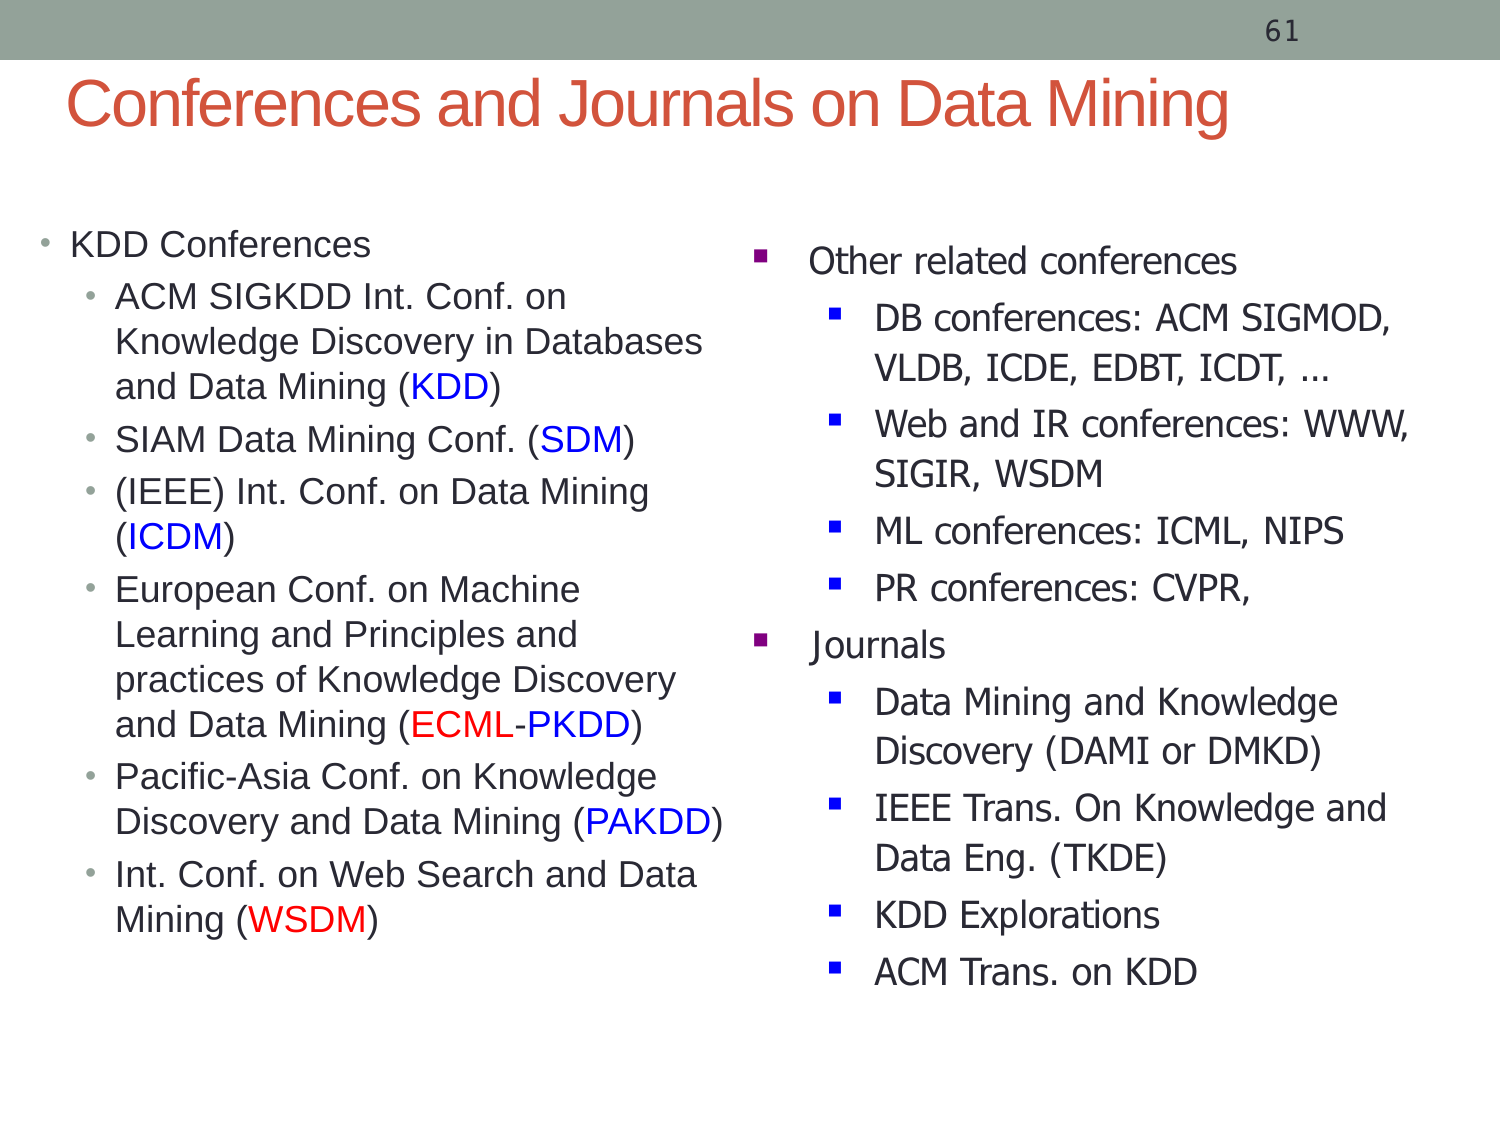

61
# Conferences and Journals on Data Mining
KDD Conferences
ACM SIGKDD Int. Conf. on Knowledge Discovery in Databases and Data Mining (KDD)
SIAM Data Mining Conf. (SDM)
(IEEE) Int. Conf. on Data Mining (ICDM)
European Conf. on Machine Learning and Principles and practices of Knowledge Discovery and Data Mining (ECML-PKDD)
Pacific-Asia Conf. on Knowledge Discovery and Data Mining (PAKDD)
Int. Conf. on Web Search and Data Mining (WSDM)
Other related conferences
DB conferences: ACM SIGMOD, VLDB, ICDE, EDBT, ICDT, …
Web and IR conferences: WWW, SIGIR, WSDM
ML conferences: ICML, NIPS
PR conferences: CVPR,
Journals
Data Mining and Knowledge Discovery (DAMI or DMKD)
IEEE Trans. On Knowledge and Data Eng. (TKDE)
KDD Explorations
ACM Trans. on KDD